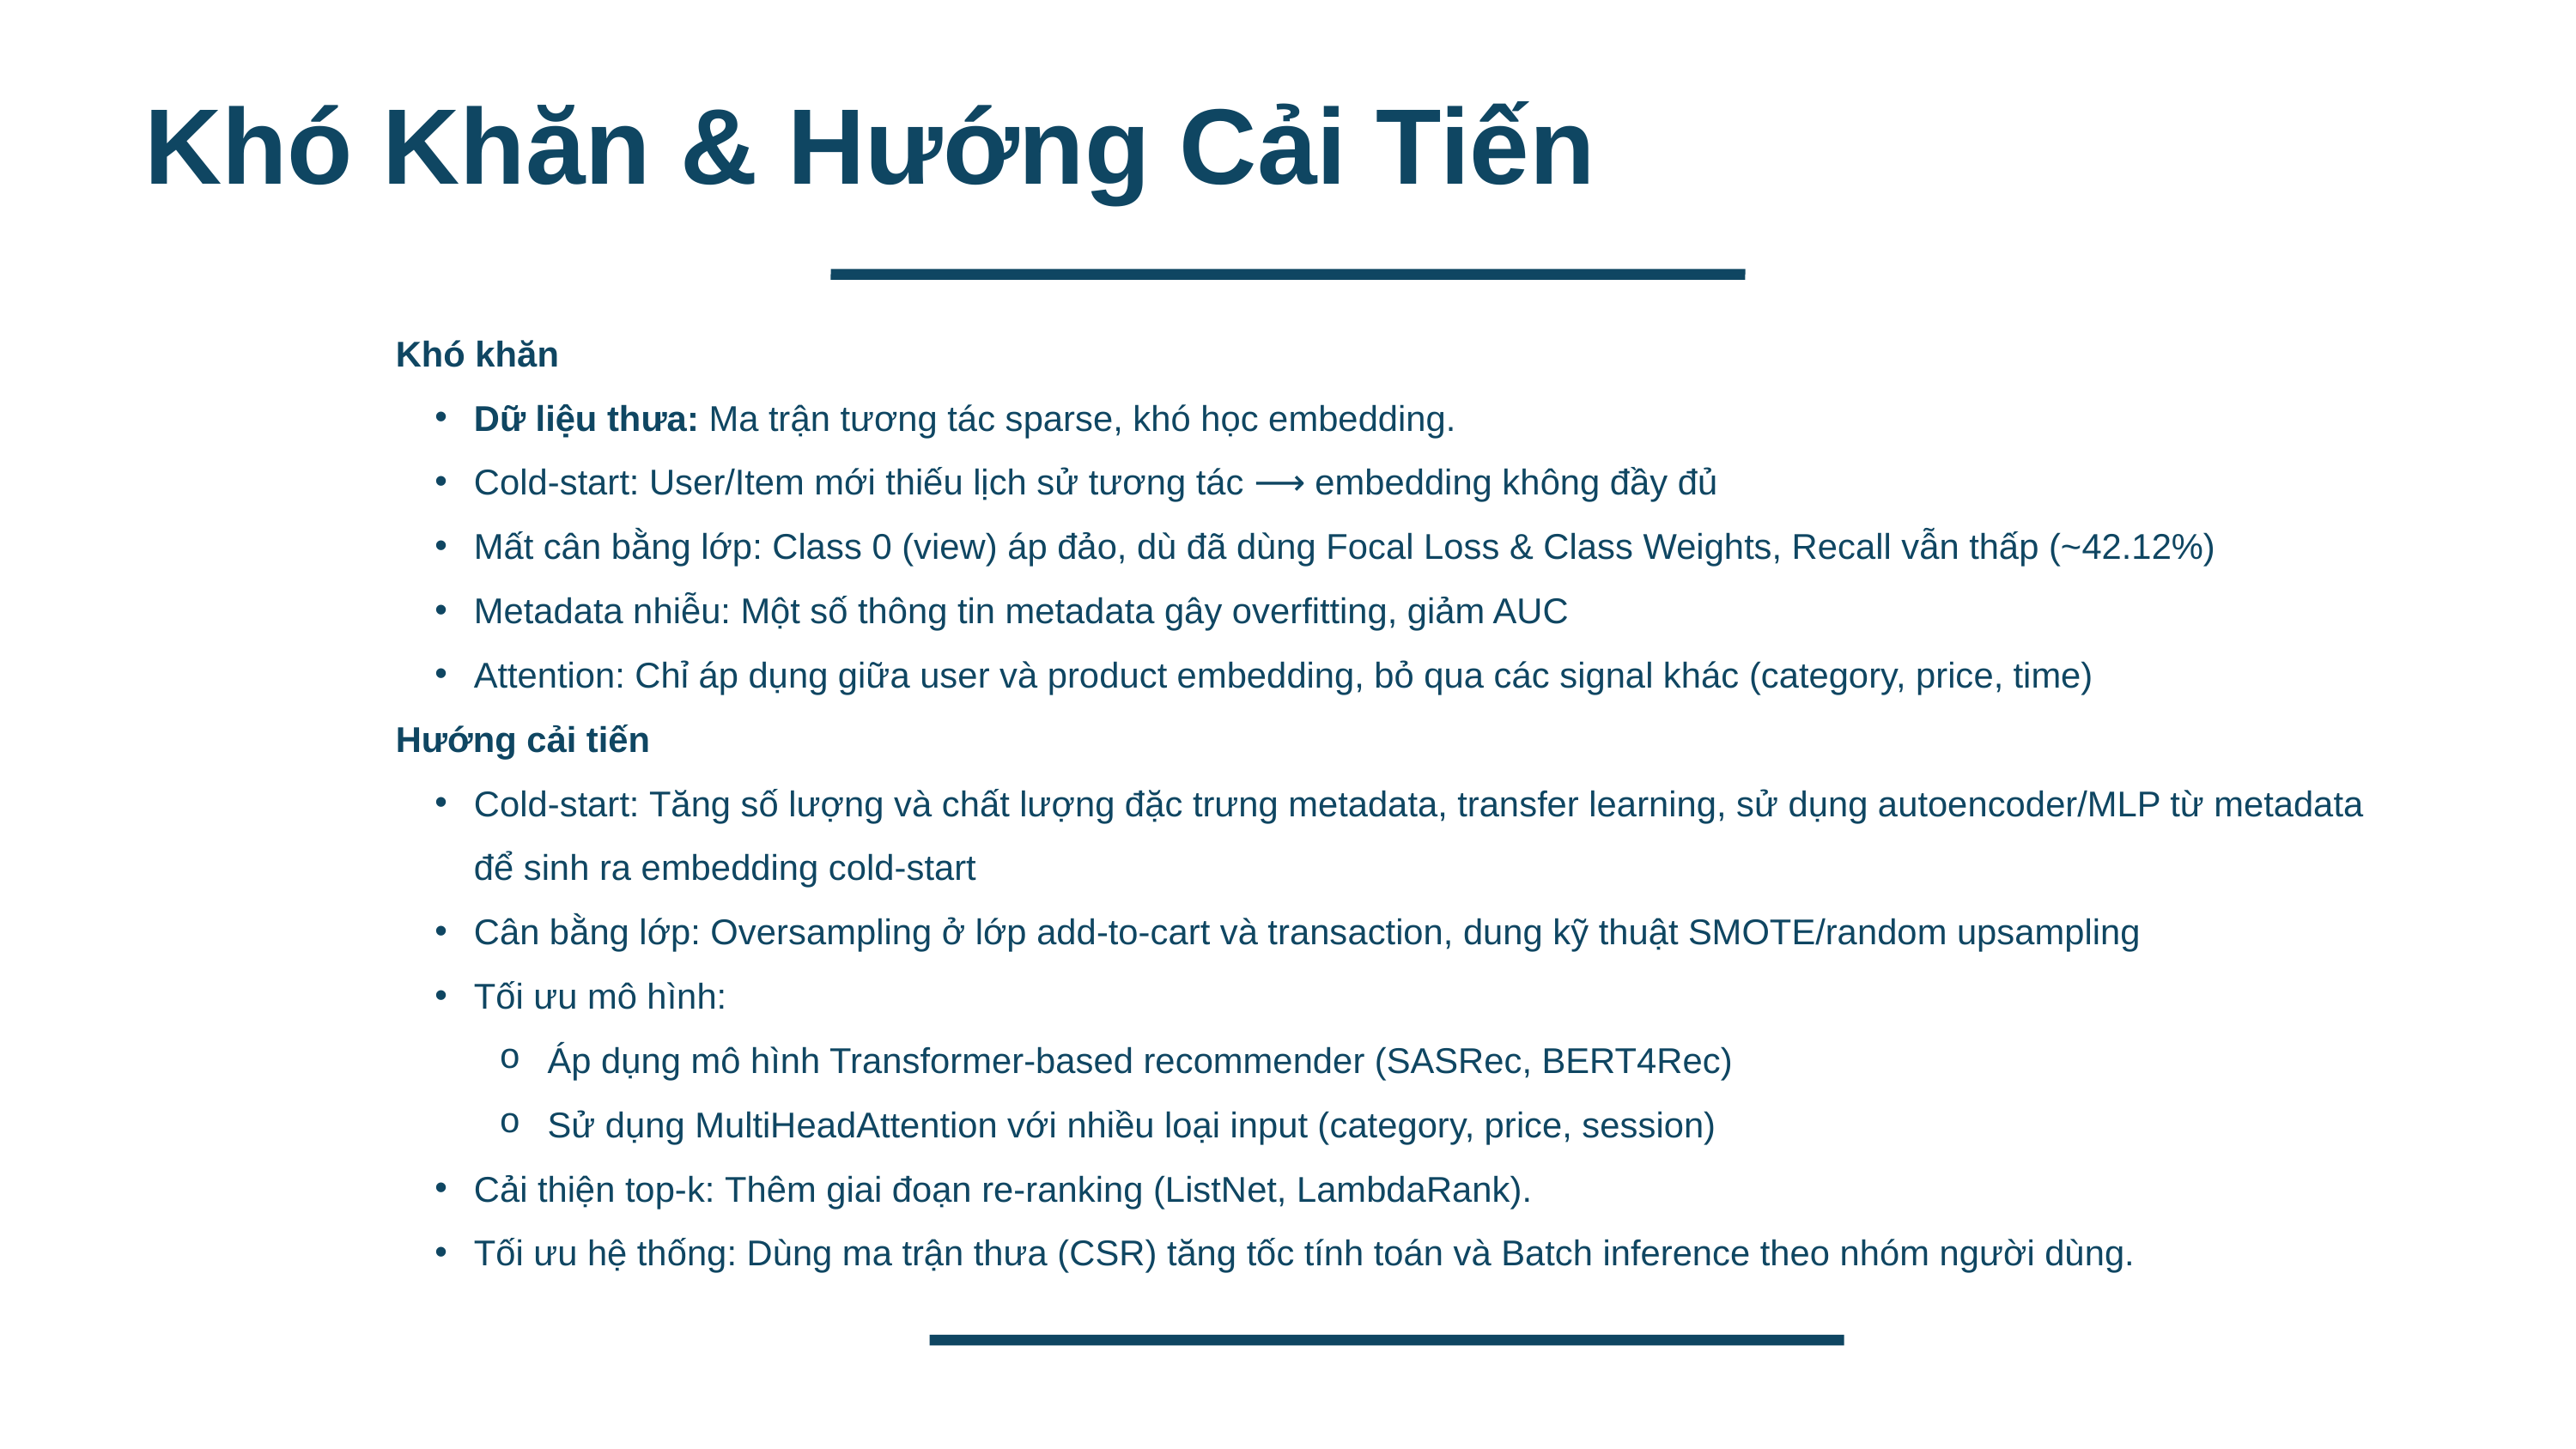

Khó Khăn & Hướng Cải Tiến

Khó khăn
Dữ liệu thưa: Ma trận tương tác sparse, khó học embedding.
Cold-start: User/Item mới thiếu lịch sử tương tác ⟶ embedding không đầy đủ
Mất cân bằng lớp: Class 0 (view) áp đảo, dù đã dùng Focal Loss & Class Weights, Recall vẫn thấp (~42.12%)
Metadata nhiễu: Một số thông tin metadata gây overfitting, giảm AUC
Attention: Chỉ áp dụng giữa user và product embedding, bỏ qua các signal khác (category, price, time)
Hướng cải tiến
Cold-start: Tăng số lượng và chất lượng đặc trưng metadata, transfer learning, sử dụng autoencoder/MLP từ metadata để sinh ra embedding cold-start
Cân bằng lớp: Oversampling ở lớp add-to-cart và transaction, dung kỹ thuật SMOTE/random upsampling
Tối ưu mô hình:
Áp dụng mô hình Transformer-based recommender (SASRec, BERT4Rec)
Sử dụng MultiHeadAttention với nhiều loại input (category, price, session)
Cải thiện top-k: Thêm giai đoạn re-ranking (ListNet, LambdaRank).
Tối ưu hệ thống: Dùng ma trận thưa (CSR) tăng tốc tính toán và Batch inference theo nhóm người dùng.